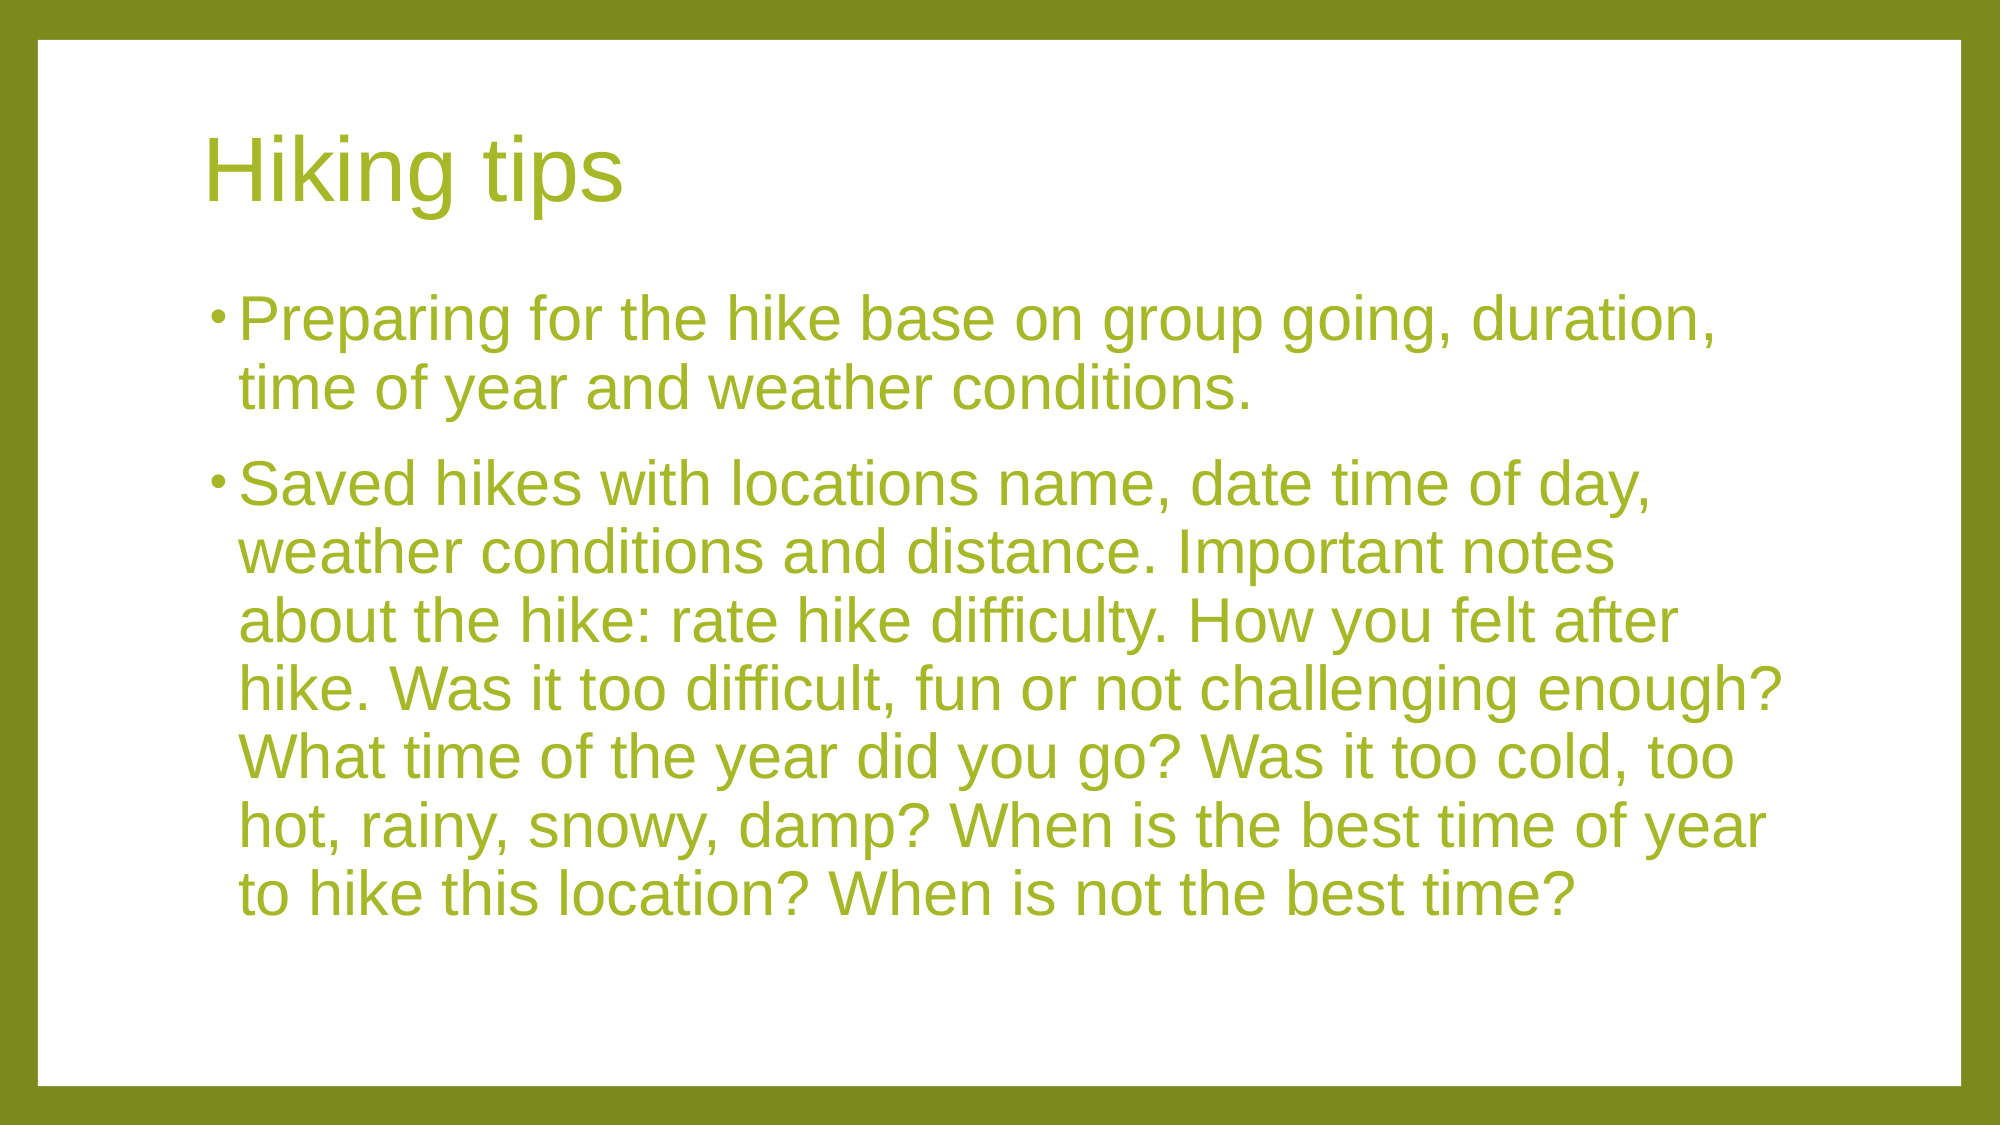

# Hiking tips
Preparing for the hike base on group going, duration, time of year and weather conditions.
Saved hikes with locations name, date time of day, weather conditions and distance. Important notes about the hike: rate hike difficulty. How you felt after hike. Was it too difficult, fun or not challenging enough? What time of the year did you go? Was it too cold, too hot, rainy, snowy, damp? When is the best time of year to hike this location? When is not the best time?